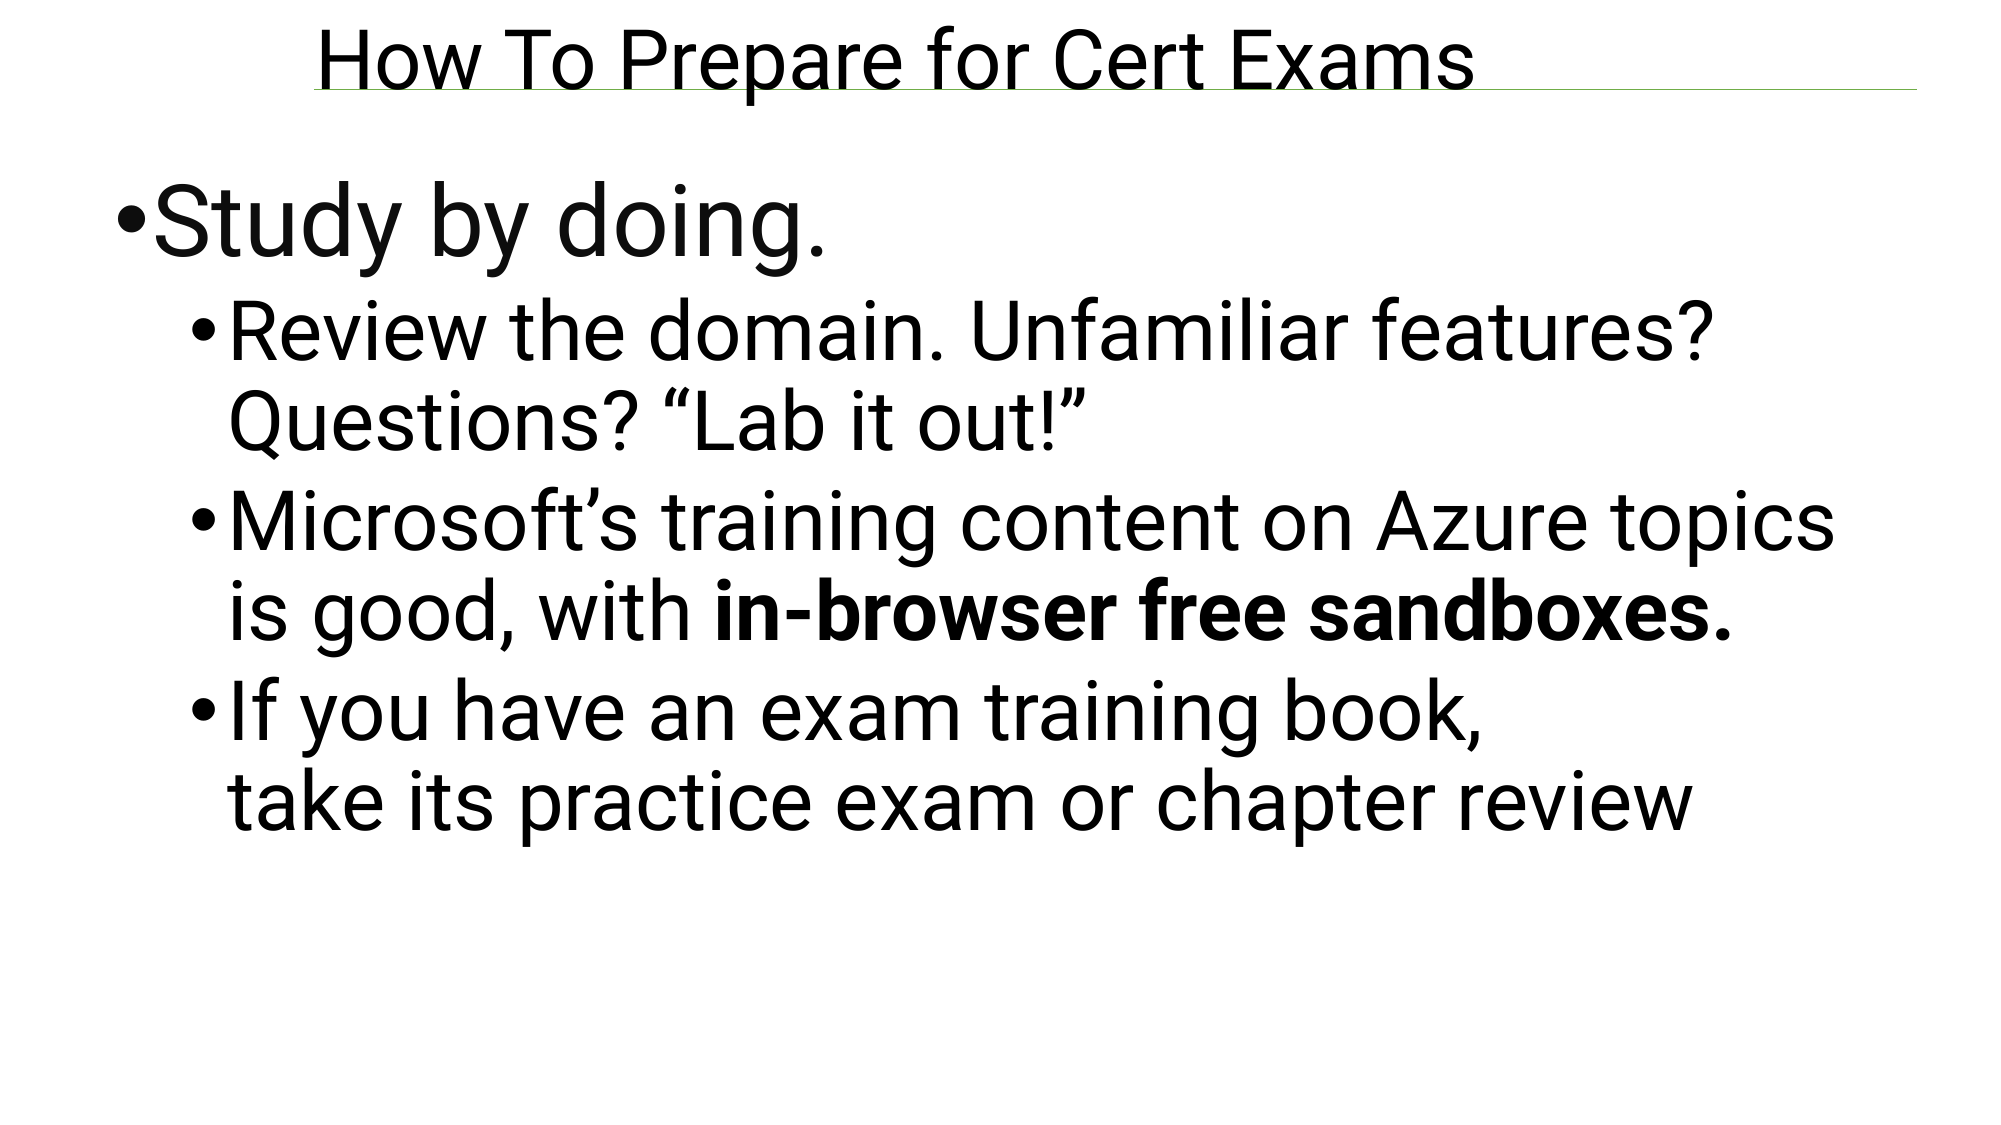

# How To Prepare for Cert Exams
Study by doing.
Review the domain. Unfamiliar features? Questions? “Lab it out!”
Microsoft’s training content on Azure topics is good, with in-browser free sandboxes.
If you have an exam training book,
take its practice exam or chapter review